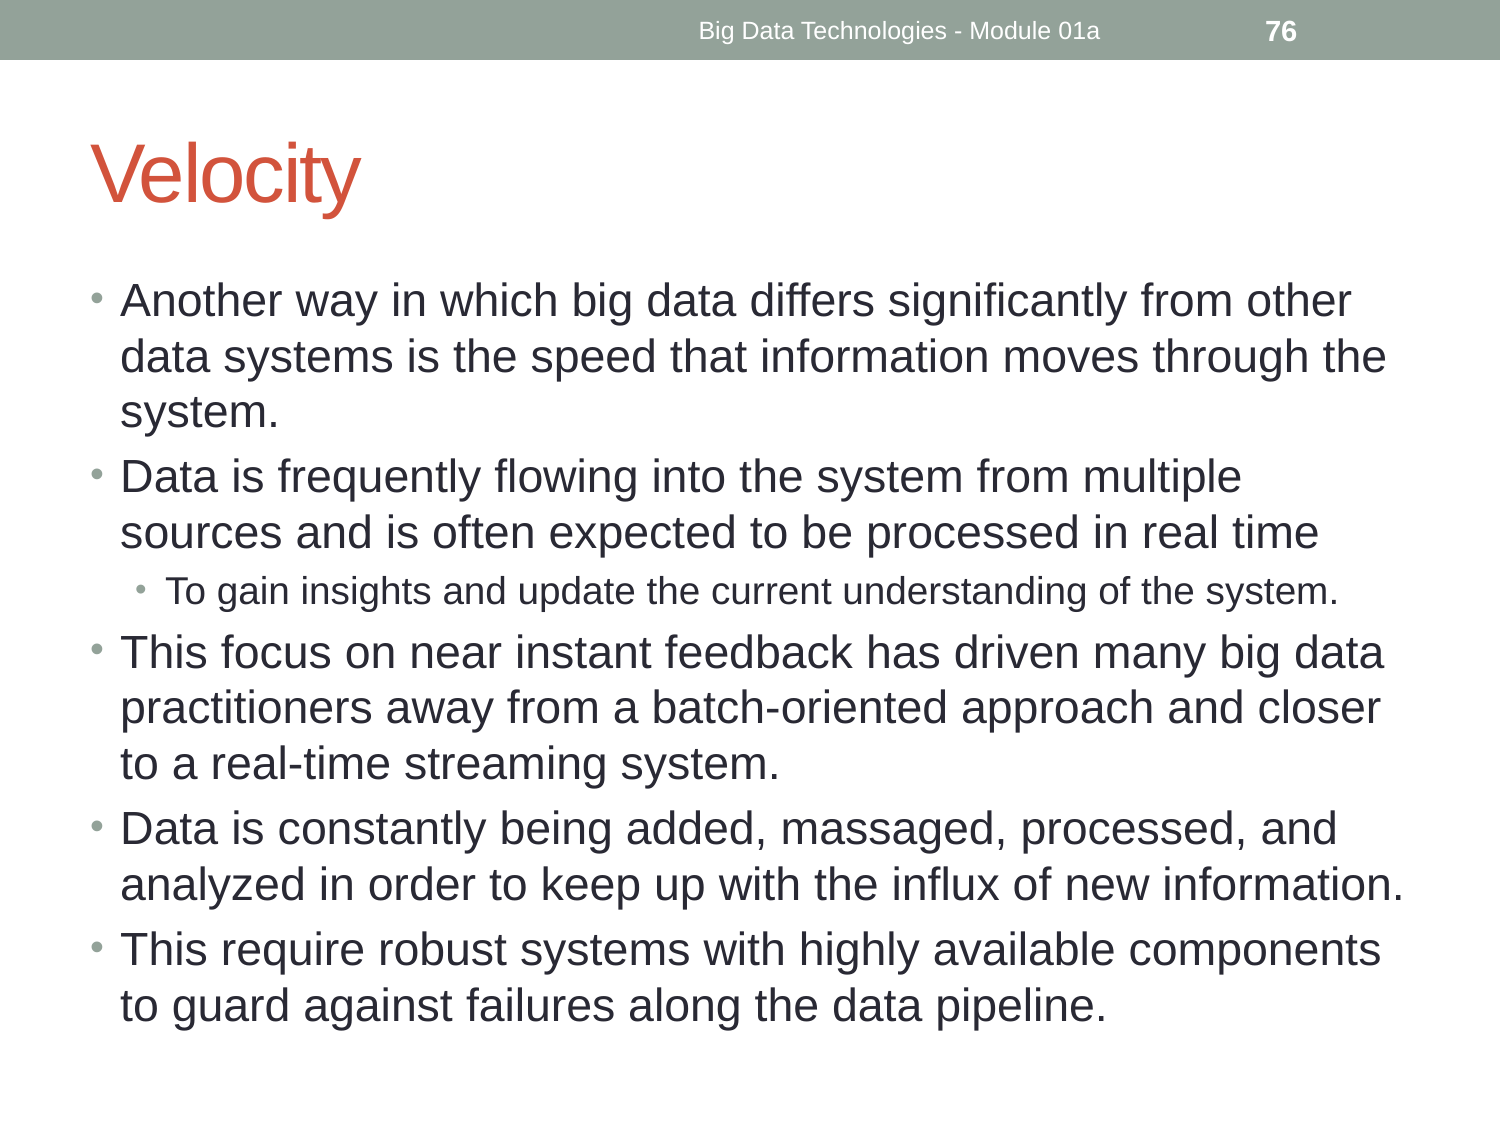

Big Data Technologies - Module 01a
76
# Velocity
Another way in which big data differs significantly from other data systems is the speed that information moves through the system.
Data is frequently flowing into the system from multiple sources and is often expected to be processed in real time
To gain insights and update the current understanding of the system.
This focus on near instant feedback has driven many big data practitioners away from a batch-oriented approach and closer to a real-time streaming system.
Data is constantly being added, massaged, processed, and analyzed in order to keep up with the influx of new information.
This require robust systems with highly available components to guard against failures along the data pipeline.